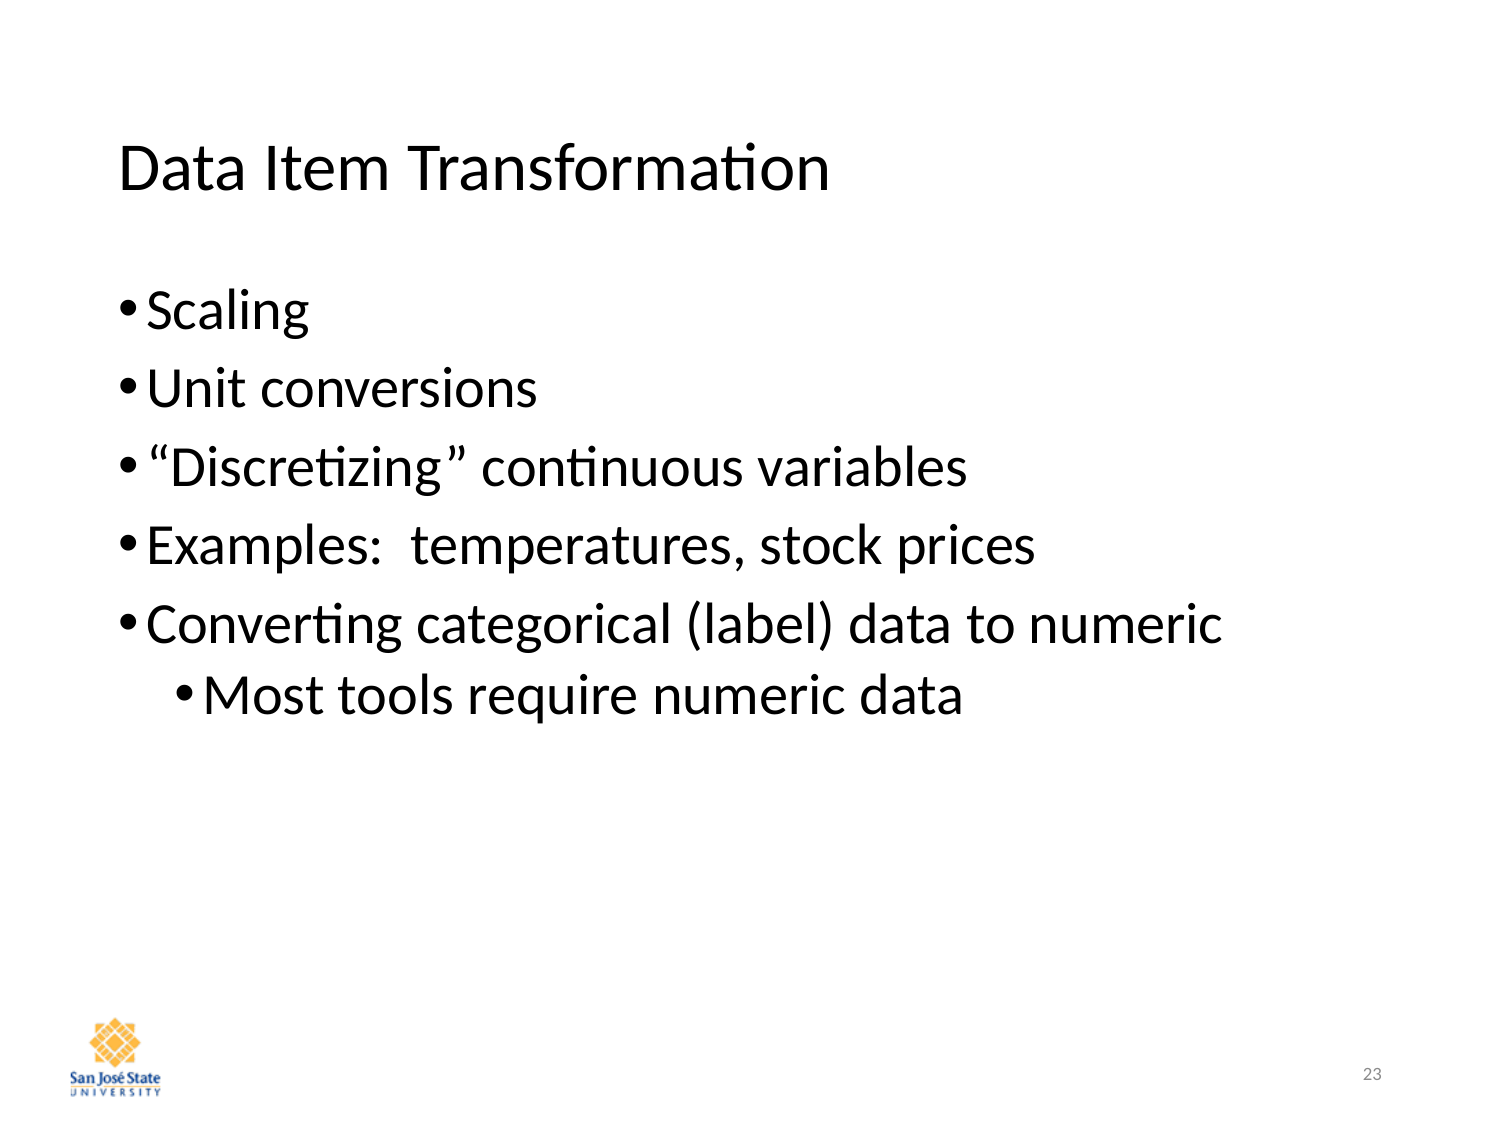

# Data Item Transformation
Scaling
Unit conversions
“Discretizing” continuous variables
Examples:  temperatures, stock prices
Converting categorical (label) data to numeric
Most tools require numeric data

23